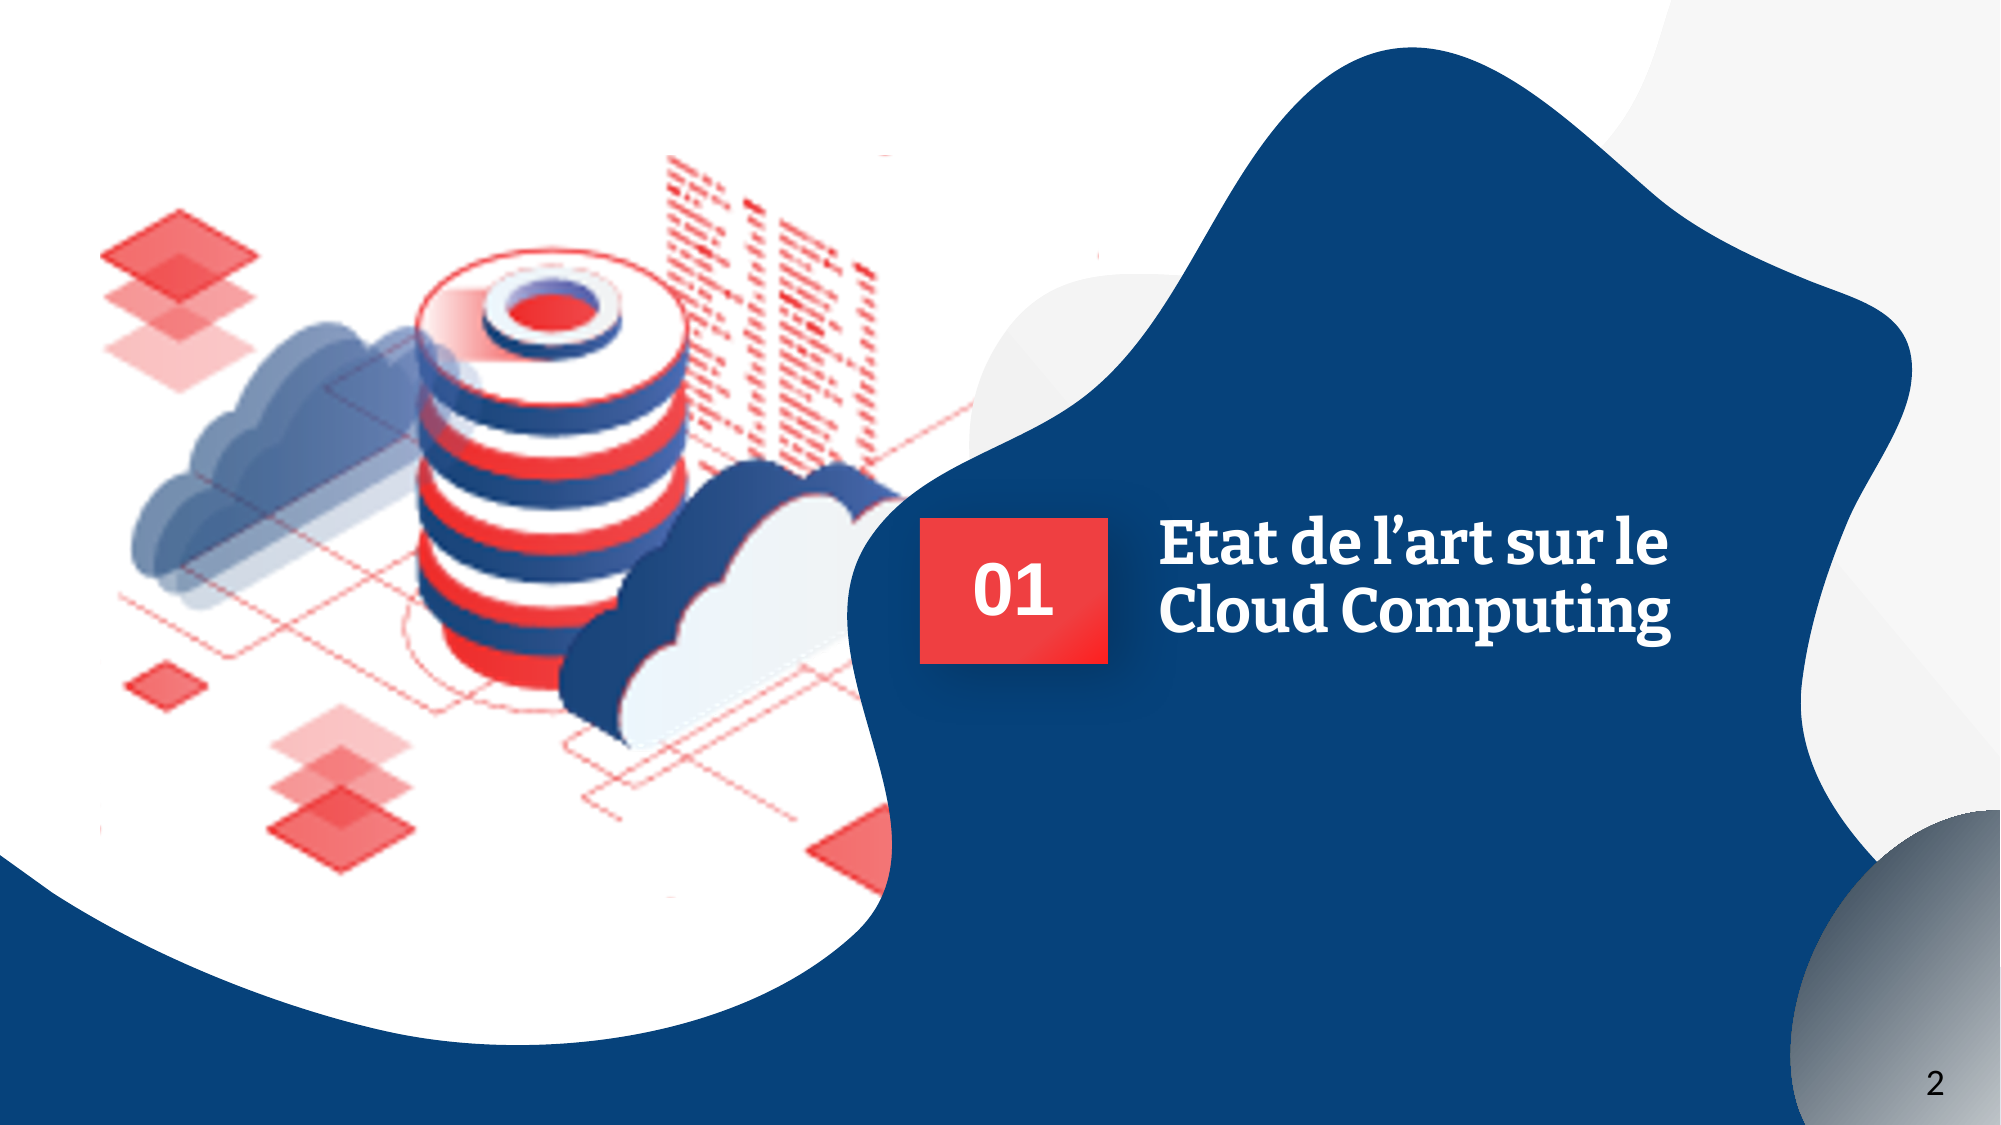

# Etat de l’art sur le Cloud Computing
01
2